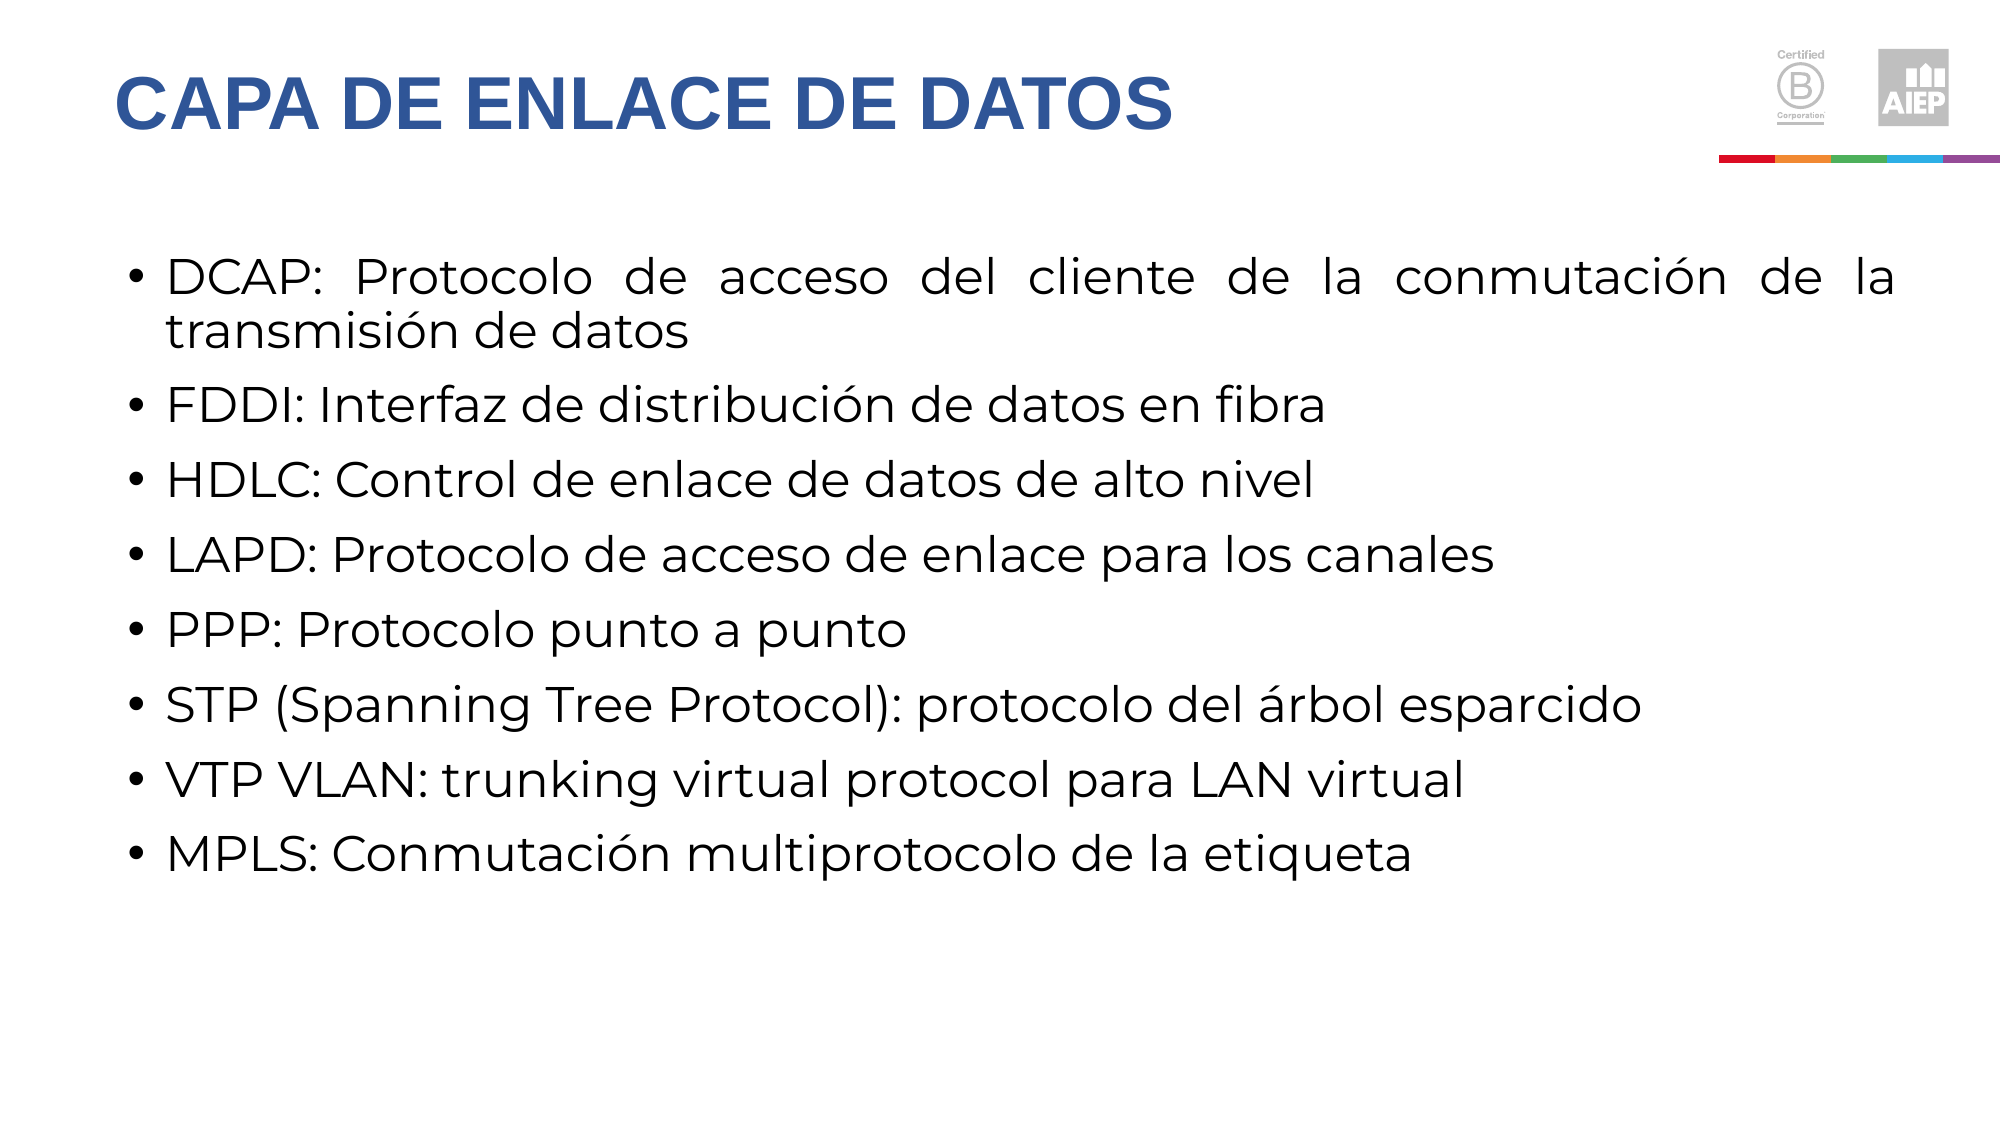

# Capa de enlace de datos
DCAP: Protocolo de acceso del cliente de la conmutación de la transmisión de datos
FDDI: Interfaz de distribución de datos en fibra
HDLC: Control de enlace de datos de alto nivel
LAPD: Protocolo de acceso de enlace para los canales
PPP: Protocolo punto a punto
STP (Spanning Tree Protocol): protocolo del árbol esparcido
VTP VLAN: trunking virtual protocol para LAN virtual
MPLS: Conmutación multiprotocolo de la etiqueta